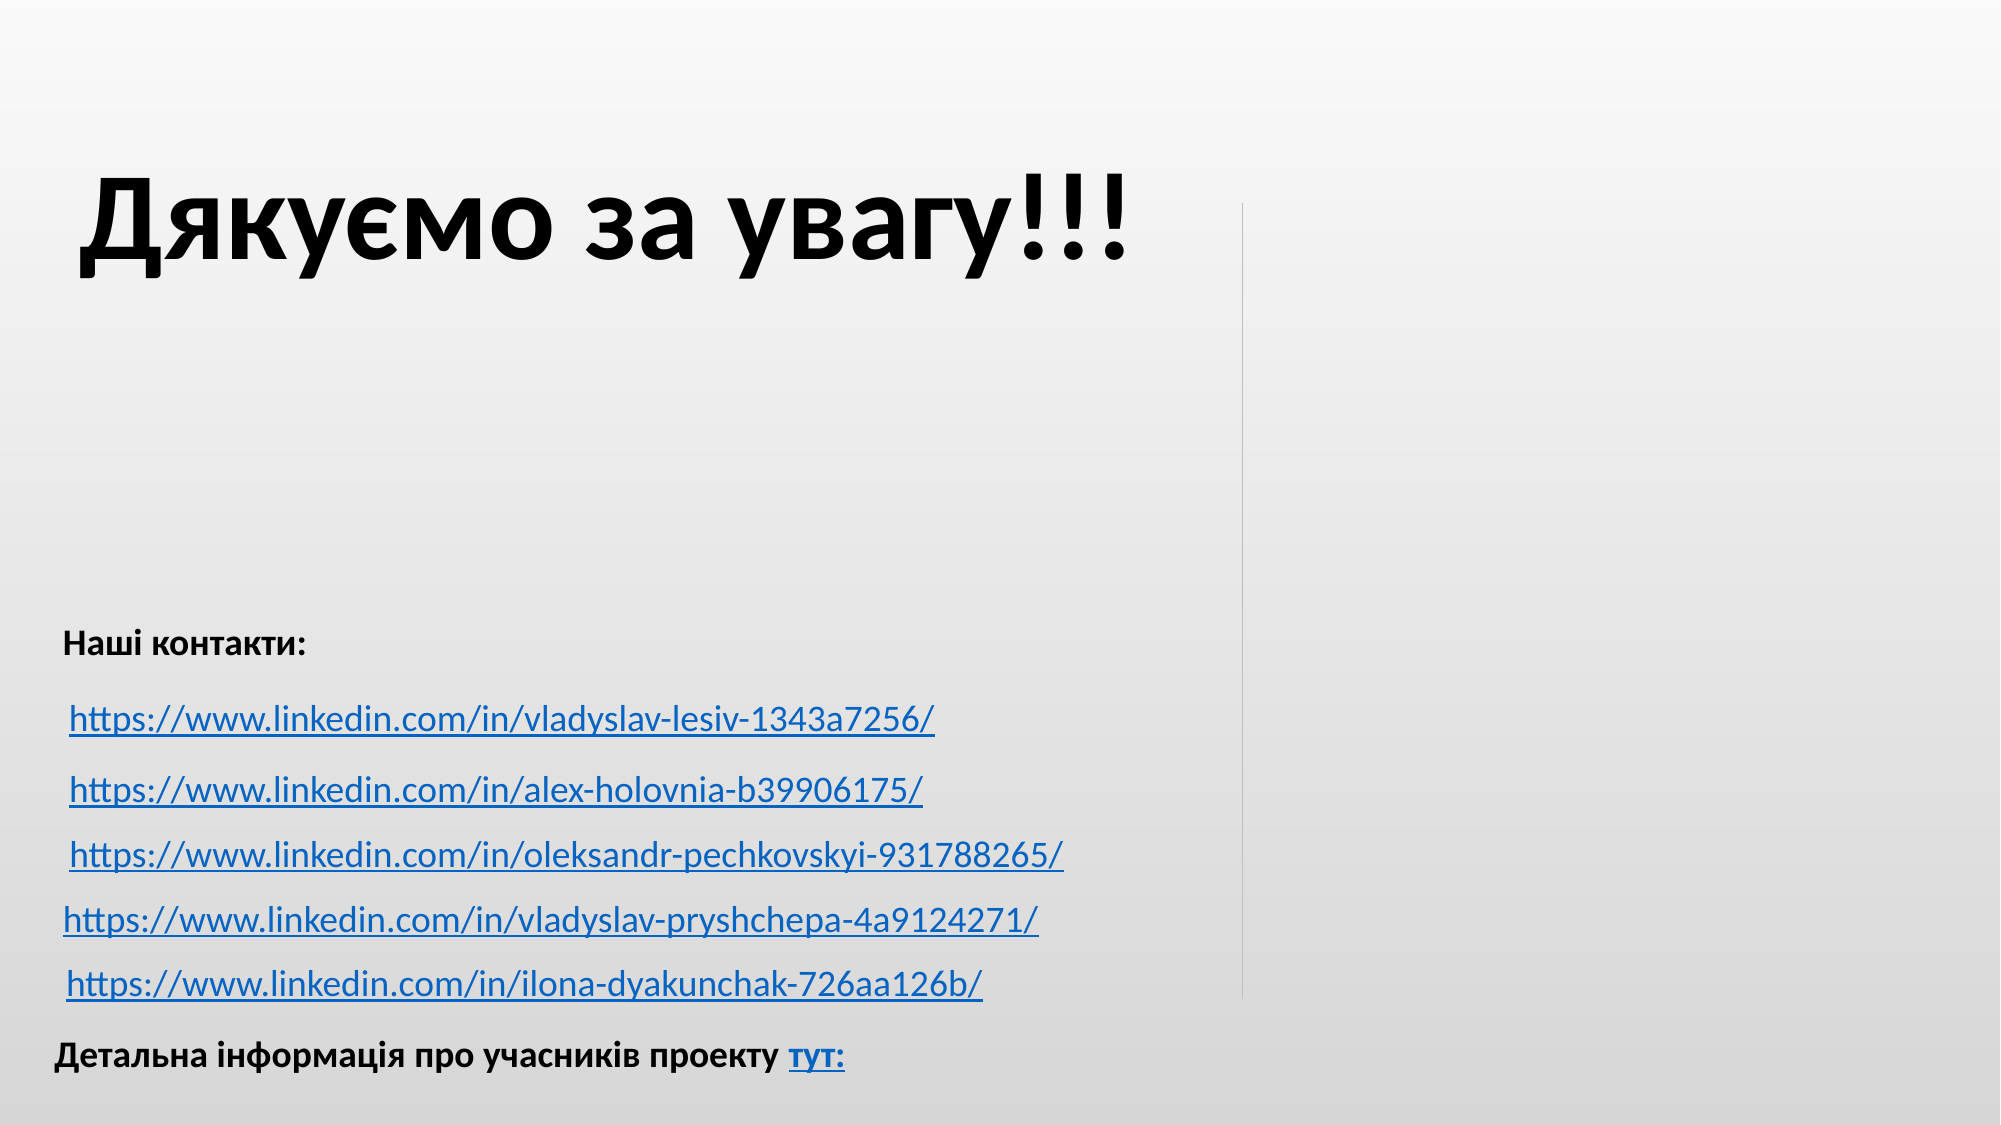

#
Дякуємо за увагу!!!
Наші контакти:
https://www.linkedin.com/in/vladyslav-lesiv-1343a7256/
https://www.linkedin.com/in/alex-holovnia-b39906175/
https://www.linkedin.com/in/oleksandr-pechkovskyi-931788265/
https://www.linkedin.com/in/vladyslav-pryshchepa-4a9124271/
https://www.linkedin.com/in/ilona-dyakunchak-726aa126b/
Детальна інформація про учасників проекту тут: